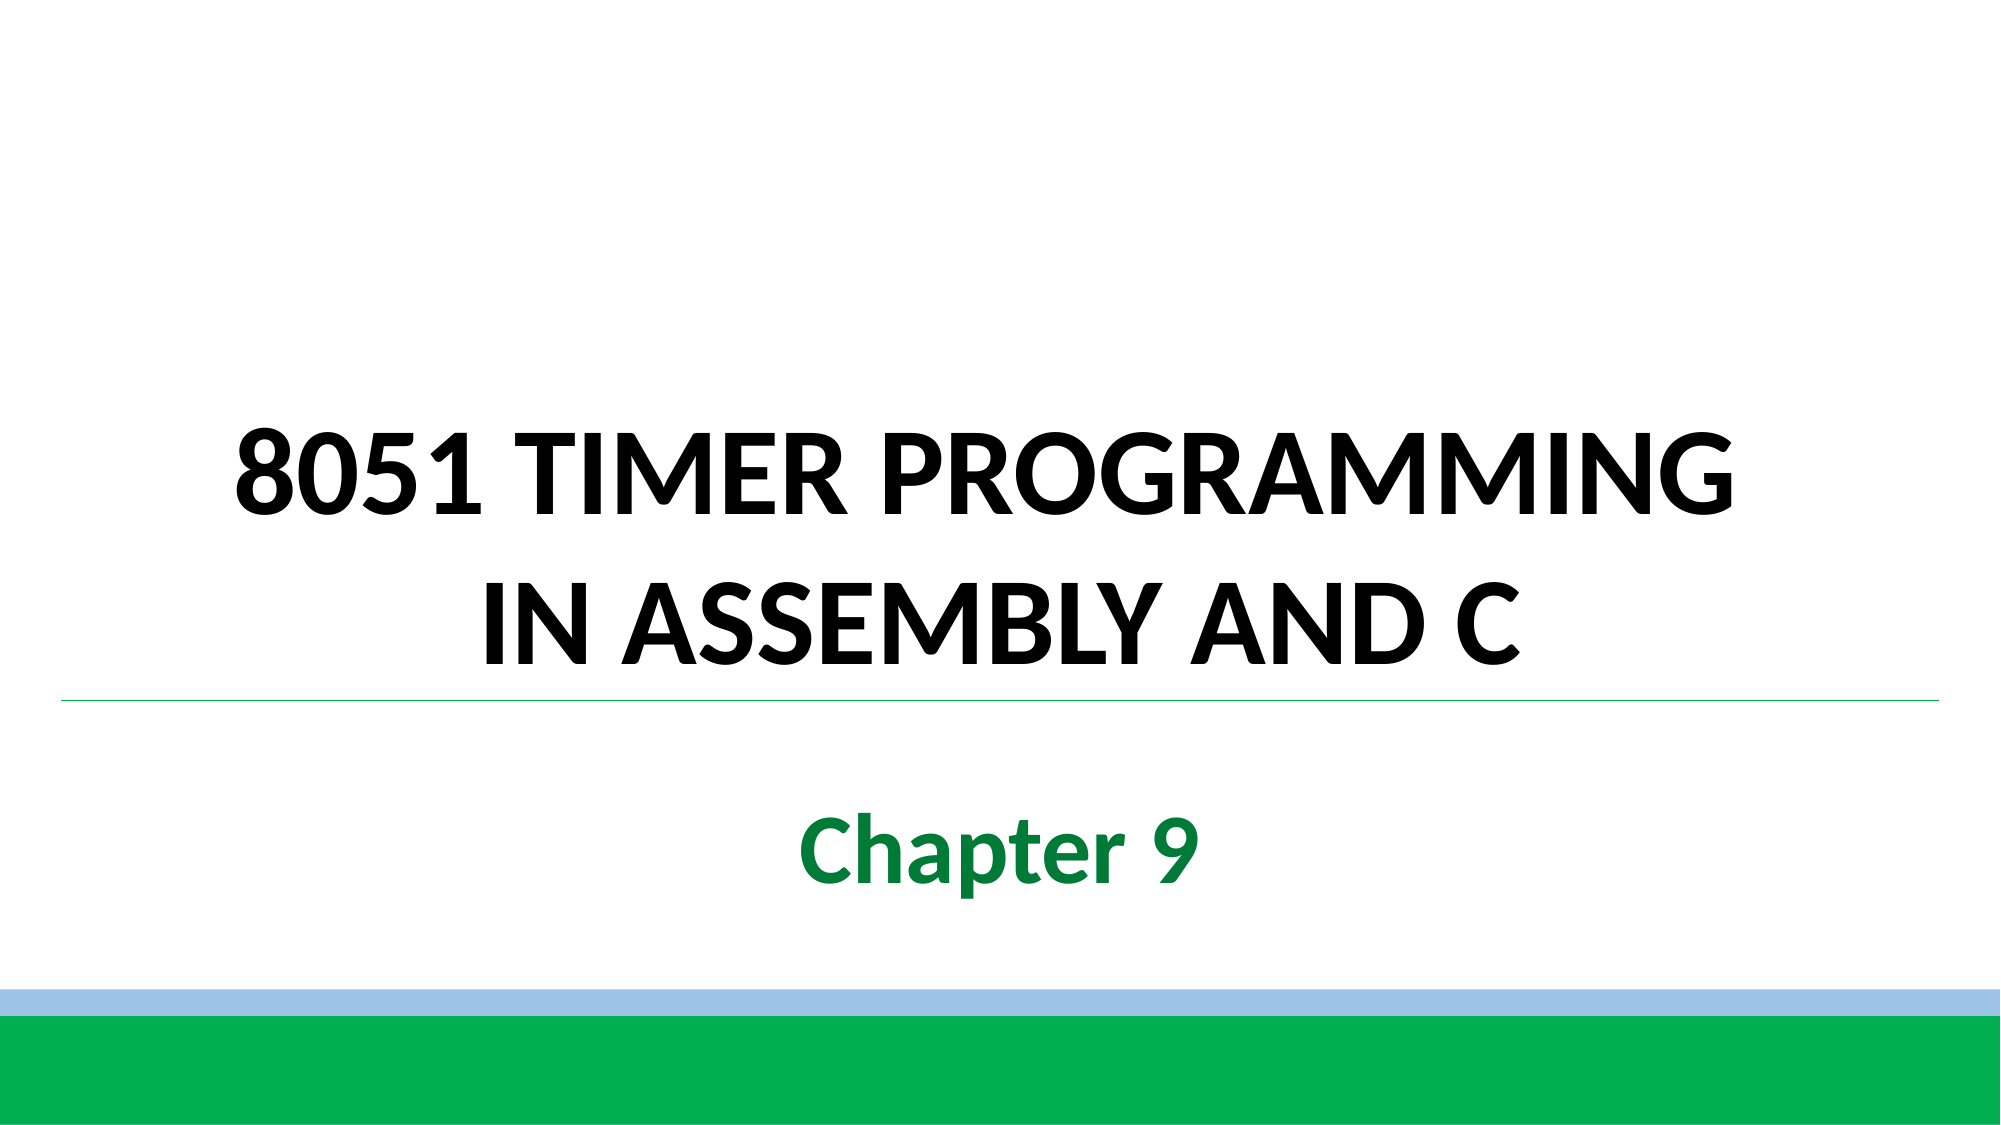

8051 TIMER PROGRAMMING
IN ASSEMBLY AND C
Chapter 9